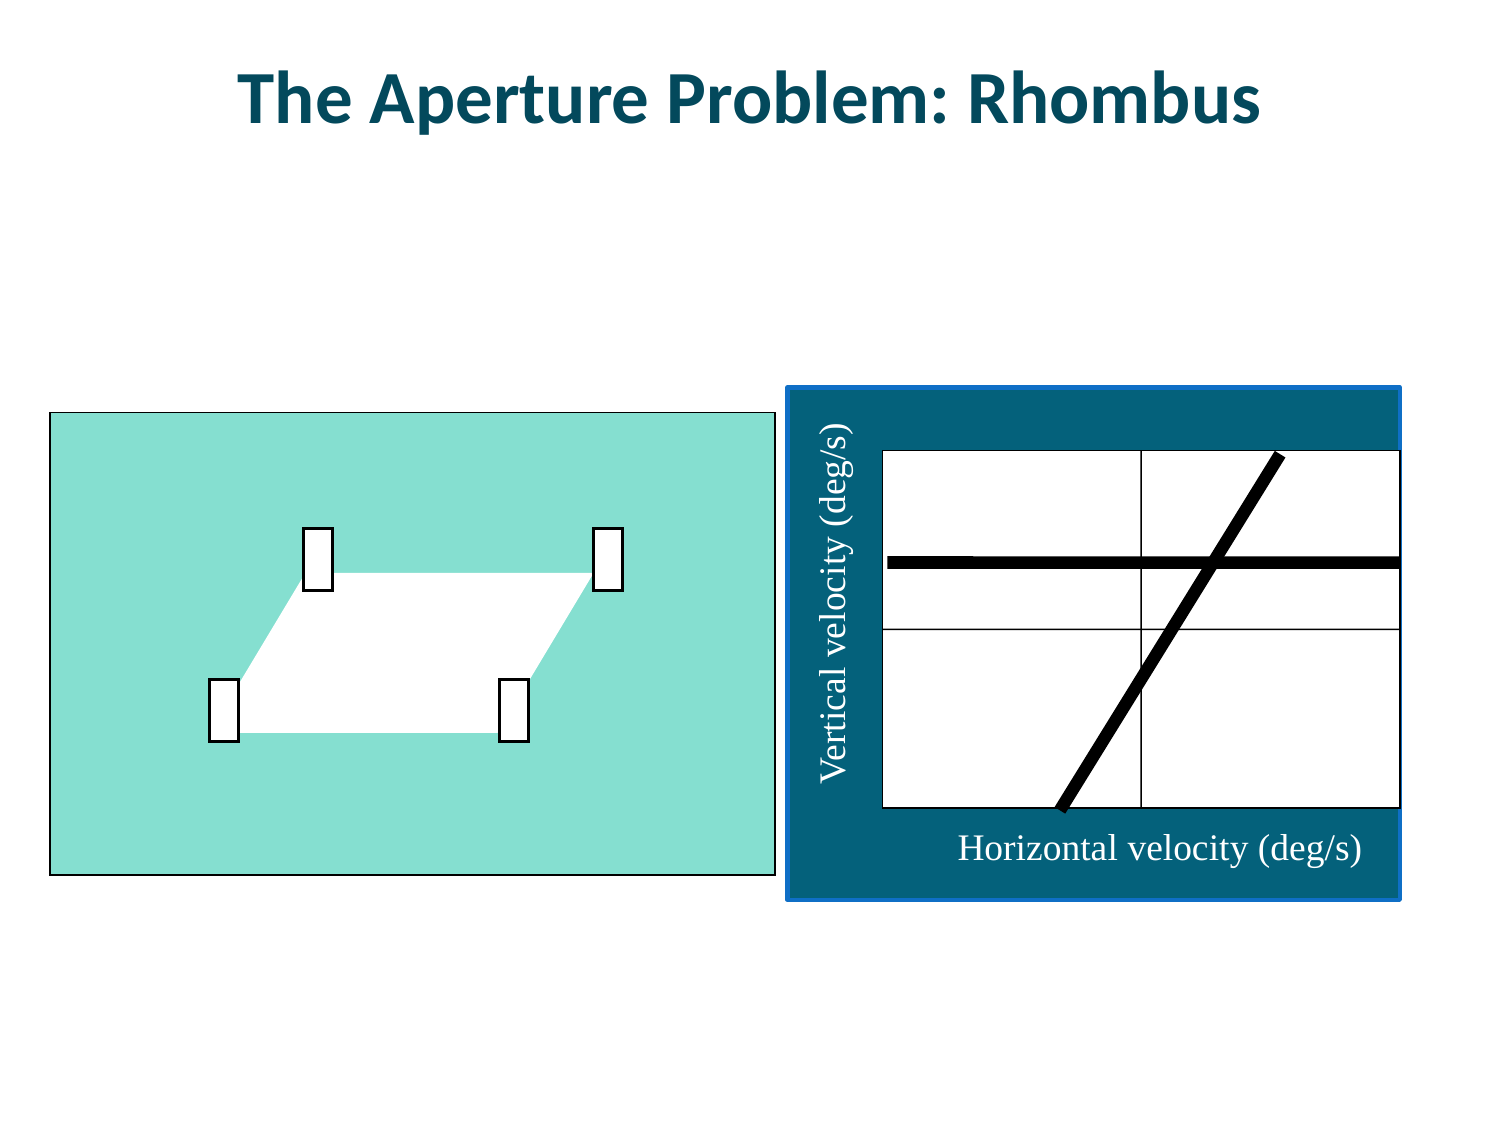

# The Aperture Problem: Rhombus

Vertical velocity (deg/s)

Horizontal velocity (deg/s)